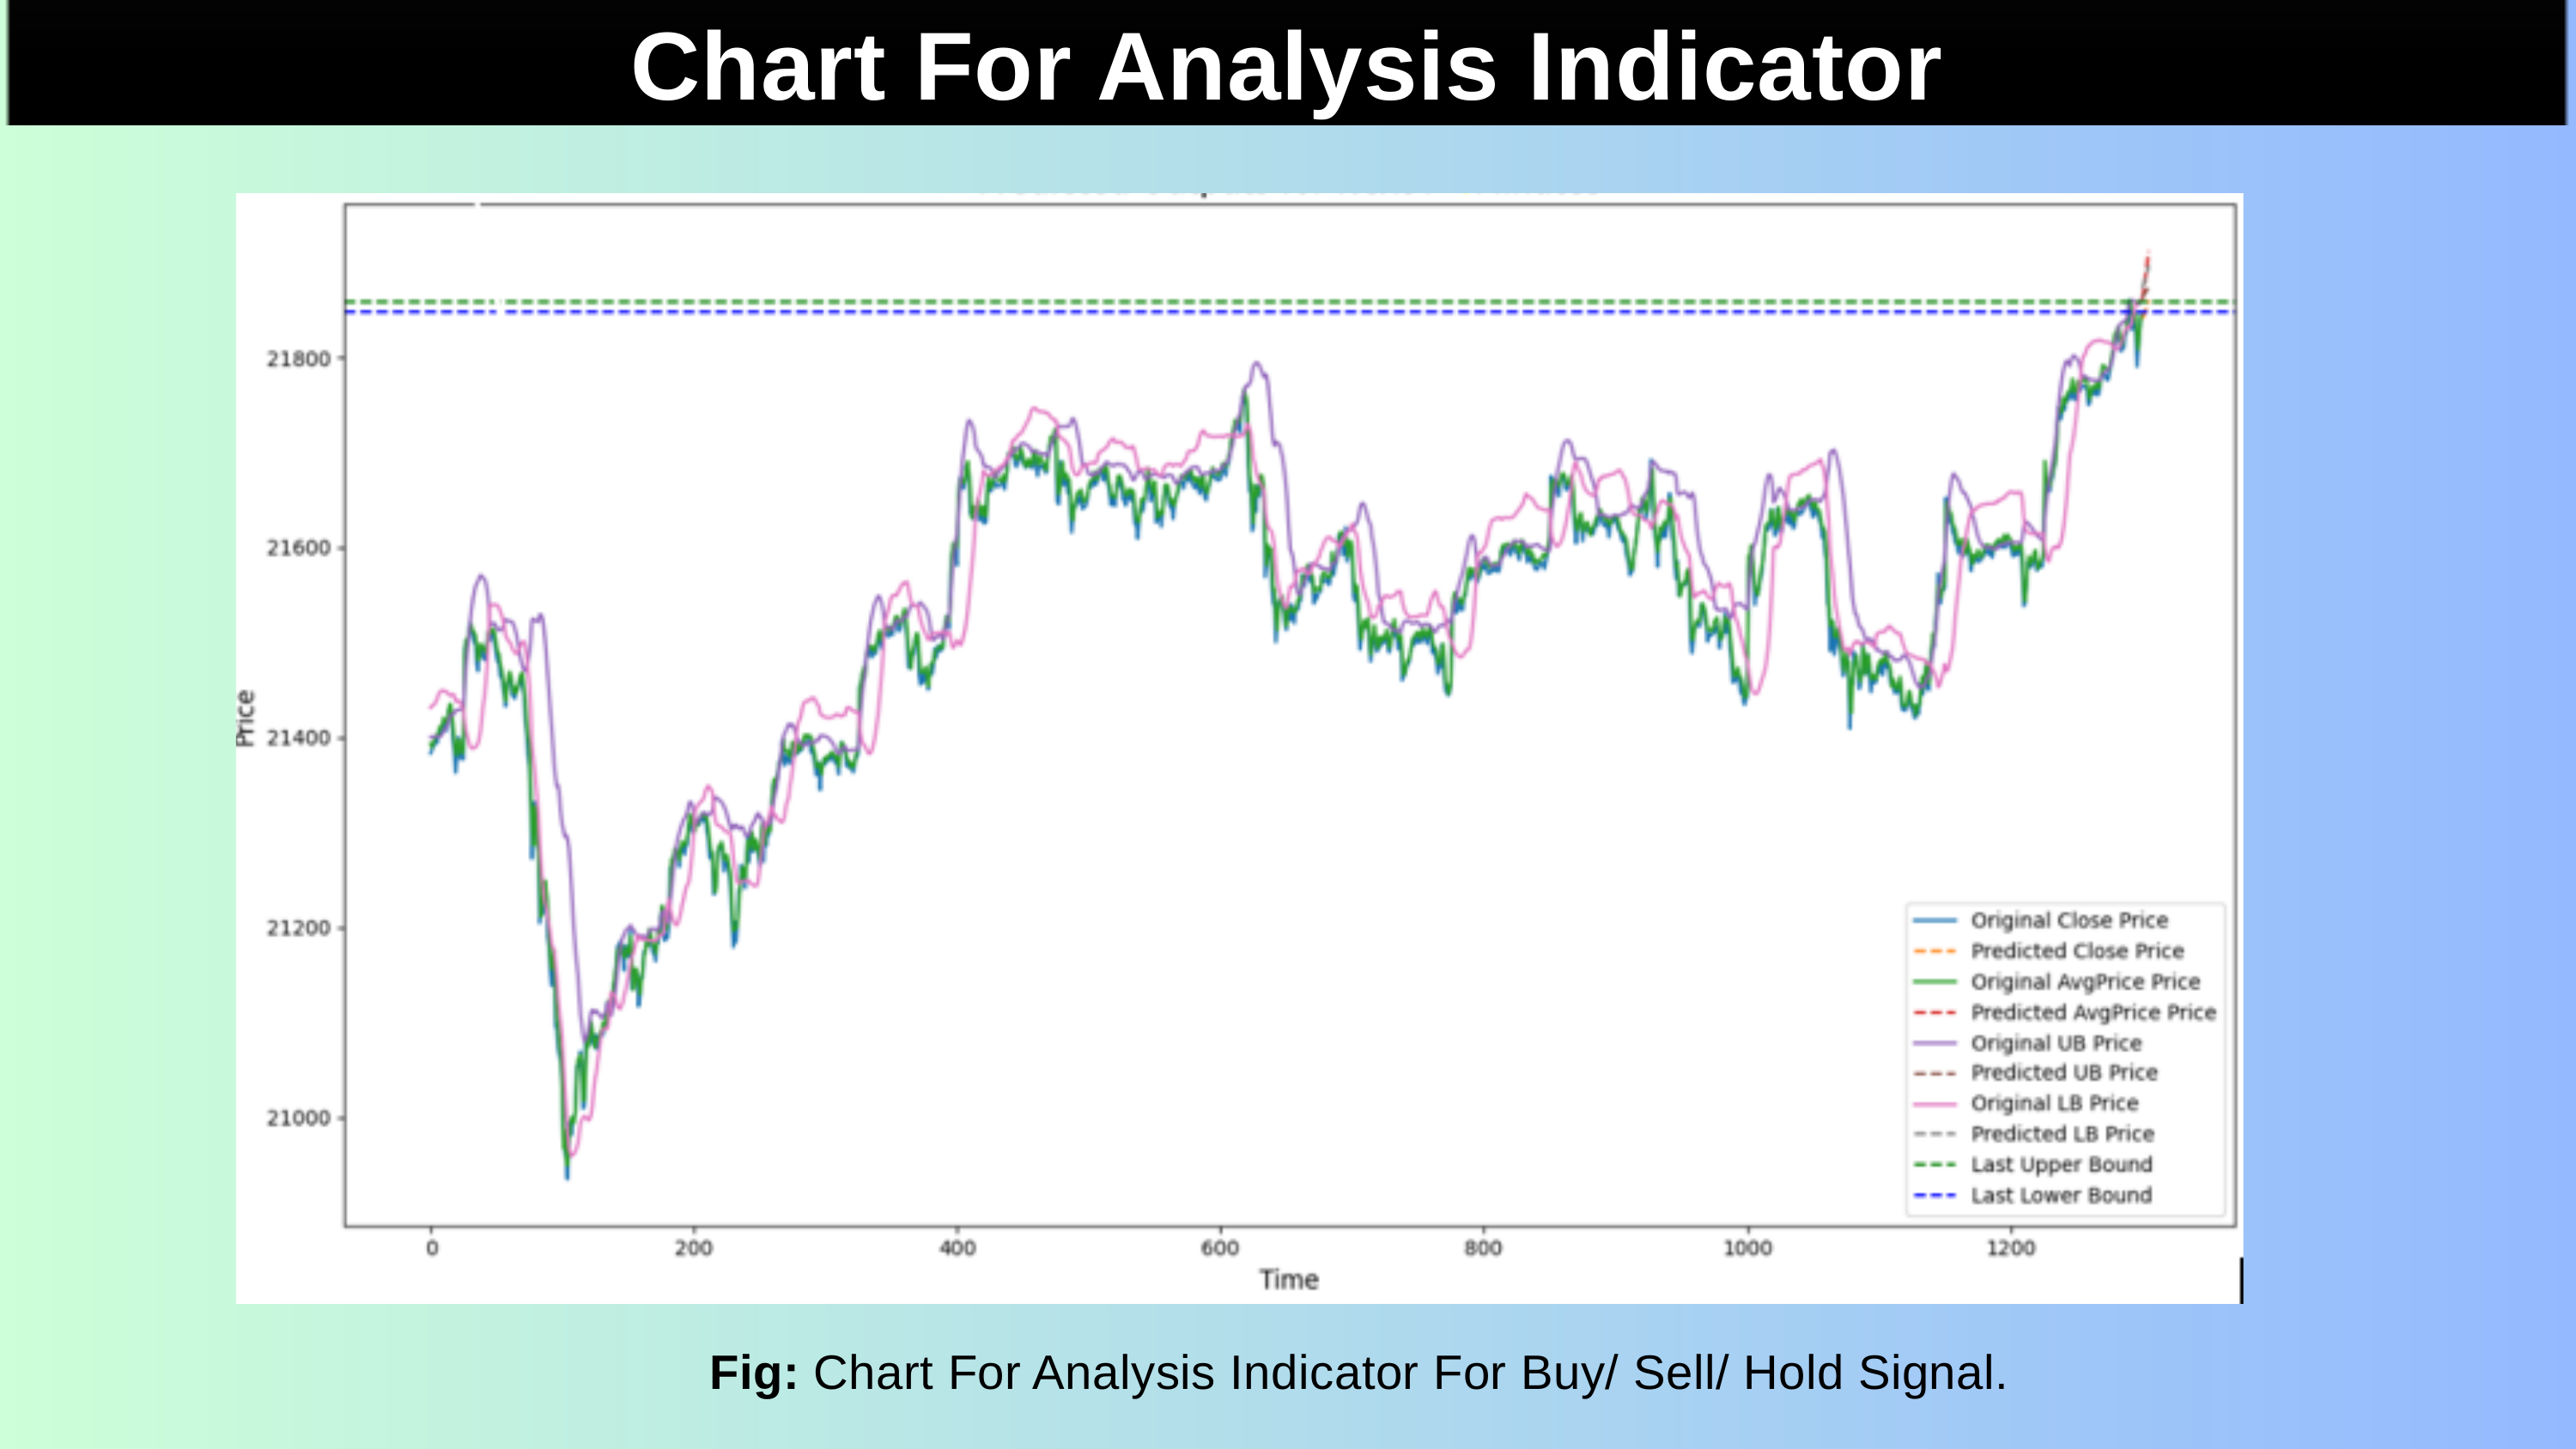

Chart For Analysis Indicator

Fig: Chart For Analysis Indicator For Buy/ Sell/ Hold Signal.